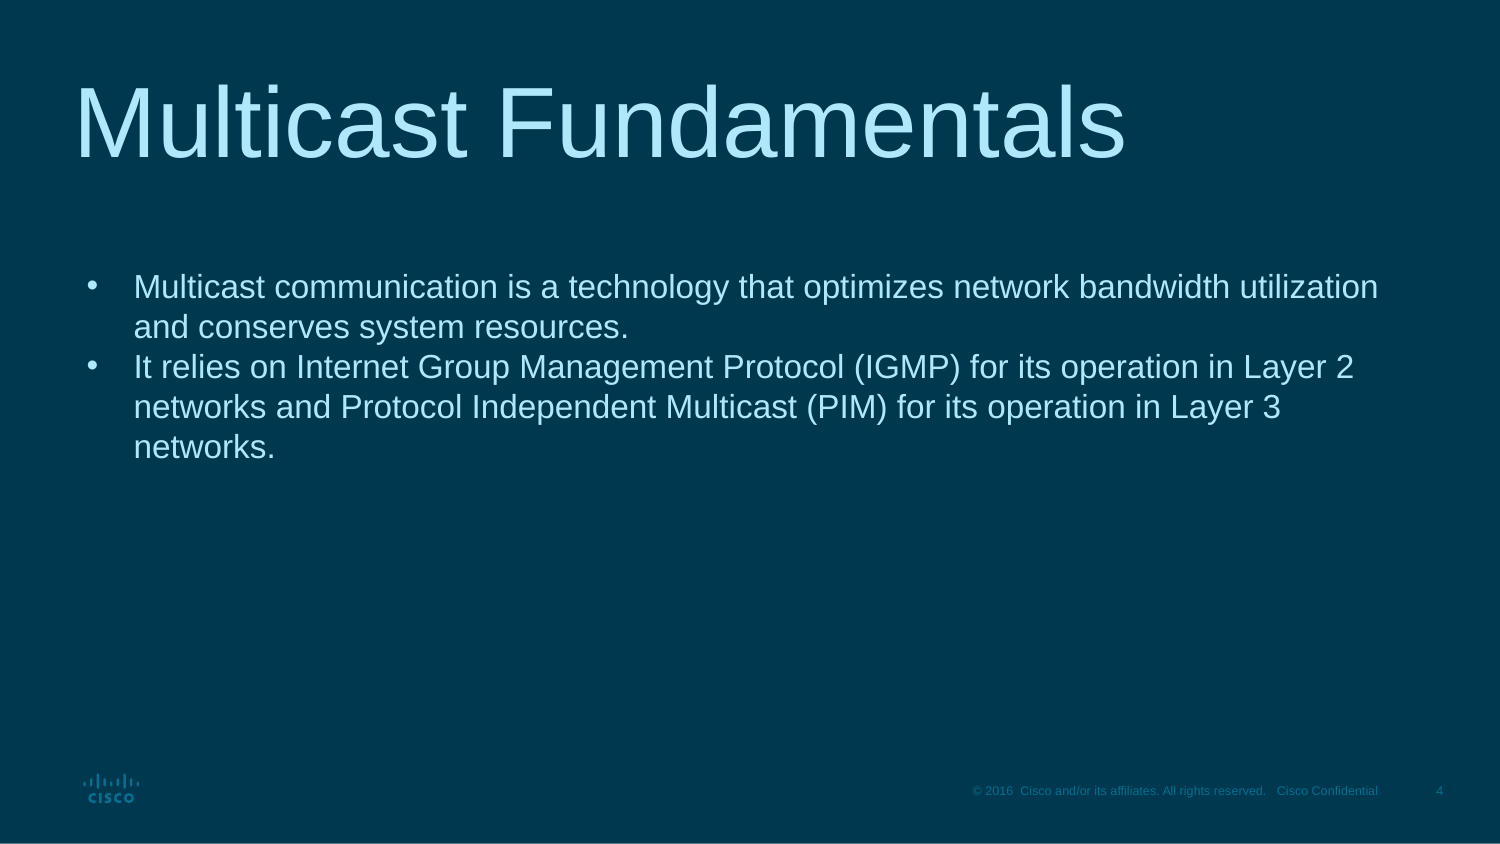

# Multicast Fundamentals
Multicast communication is a technology that optimizes network bandwidth utilization and conserves system resources.
It relies on Internet Group Management Protocol (IGMP) for its operation in Layer 2 networks and Protocol Independent Multicast (PIM) for its operation in Layer 3 networks.